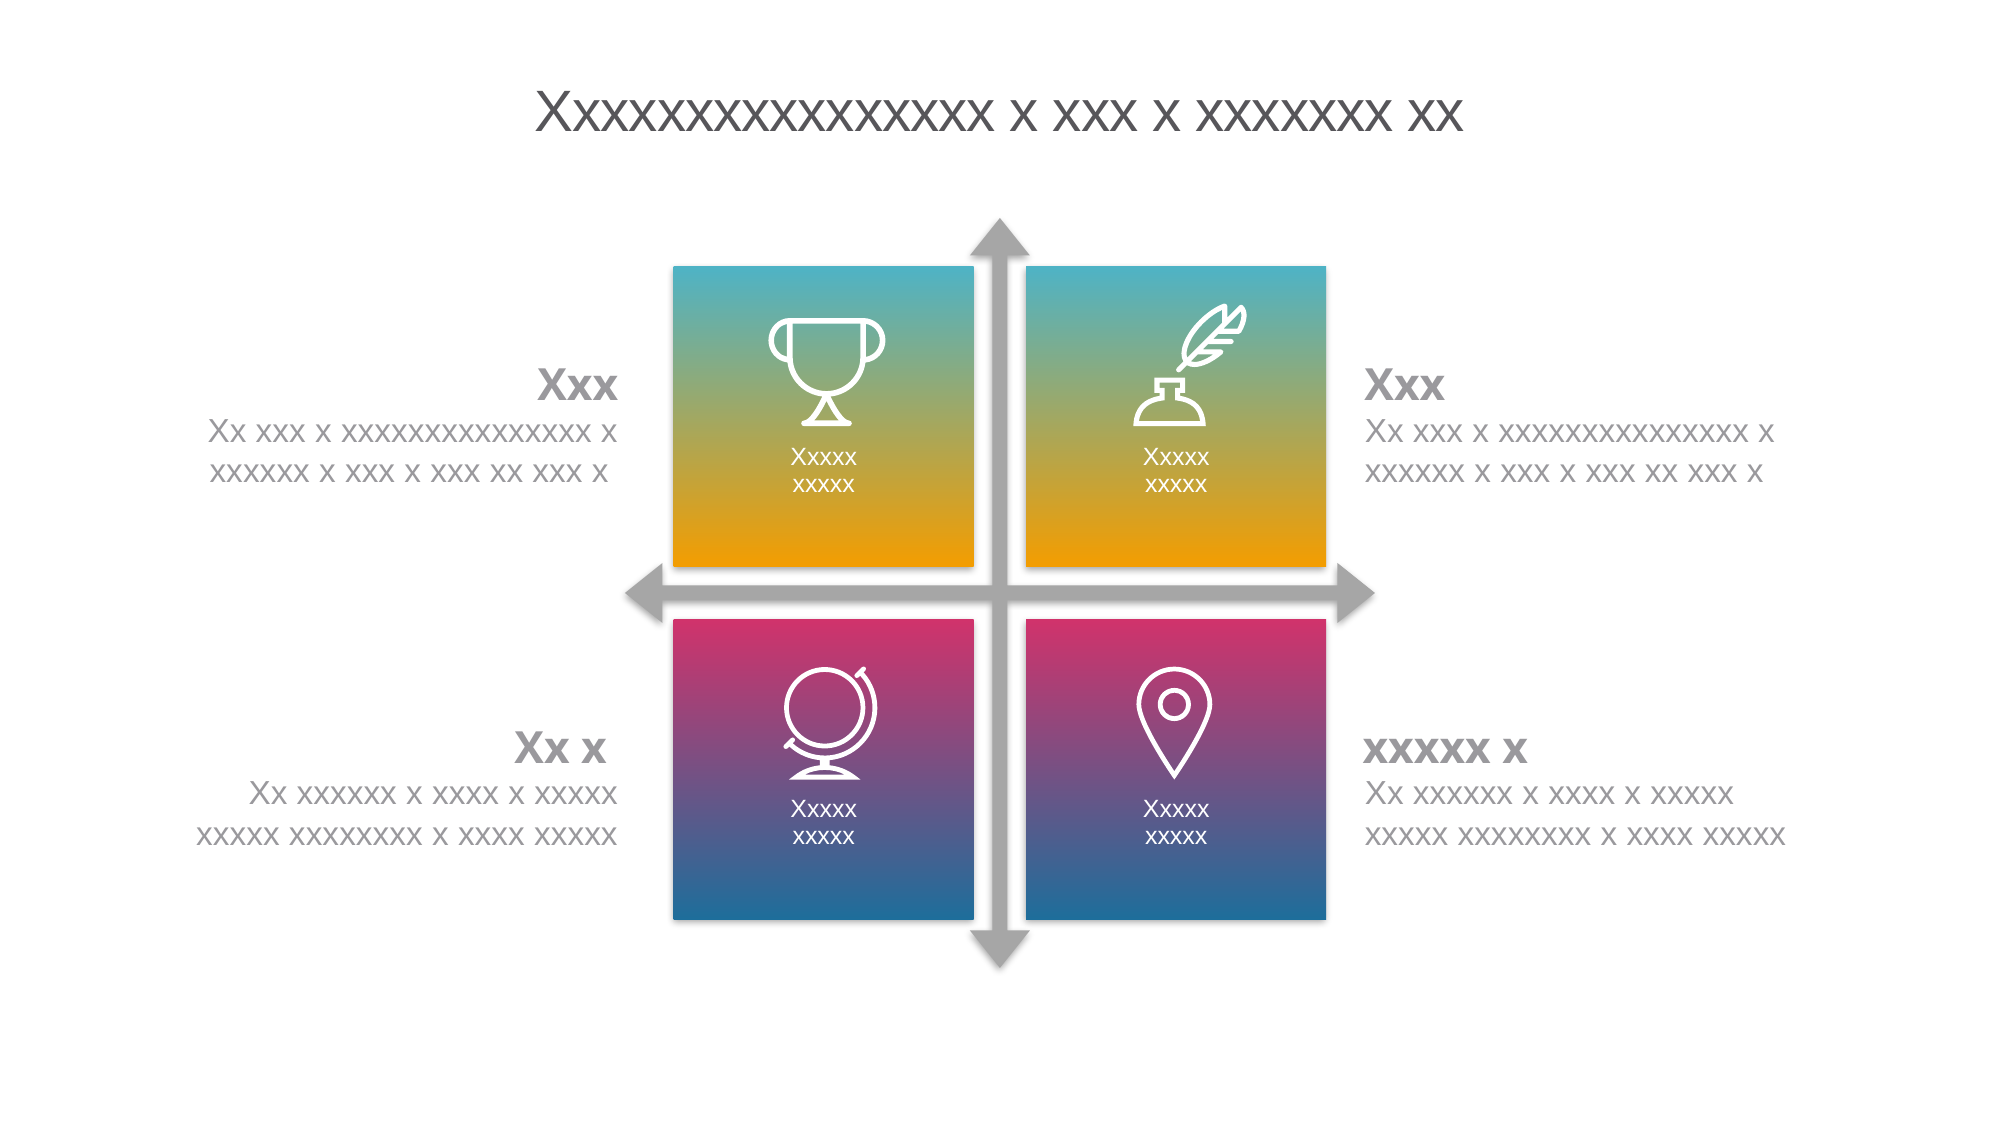

# Xxxxxxxxxxxxxxxx x xxx x xxxxxxx xx
Xxxxx
xxxxx
Xxxxx
xxxxx
Xxxxx
xxxxx
Xxxxx
xxxxx

Xxx
Xxx
Xx xxx x xxxxxxxxxxxxxxx x xxxxxx x xxx x xxx xx xxx x
Xx xxx x xxxxxxxxxxxxxxx x xxxxxx x xxx x xxx xx xxx x

Xx x
xxxxx x
Xx xxxxxx x xxxx x xxxxx xxxxx xxxxxxxx x xxxx xxxxx
Xx xxxxxx x xxxx x xxxxx xxxxx xxxxxxxx x xxxx xxxxx